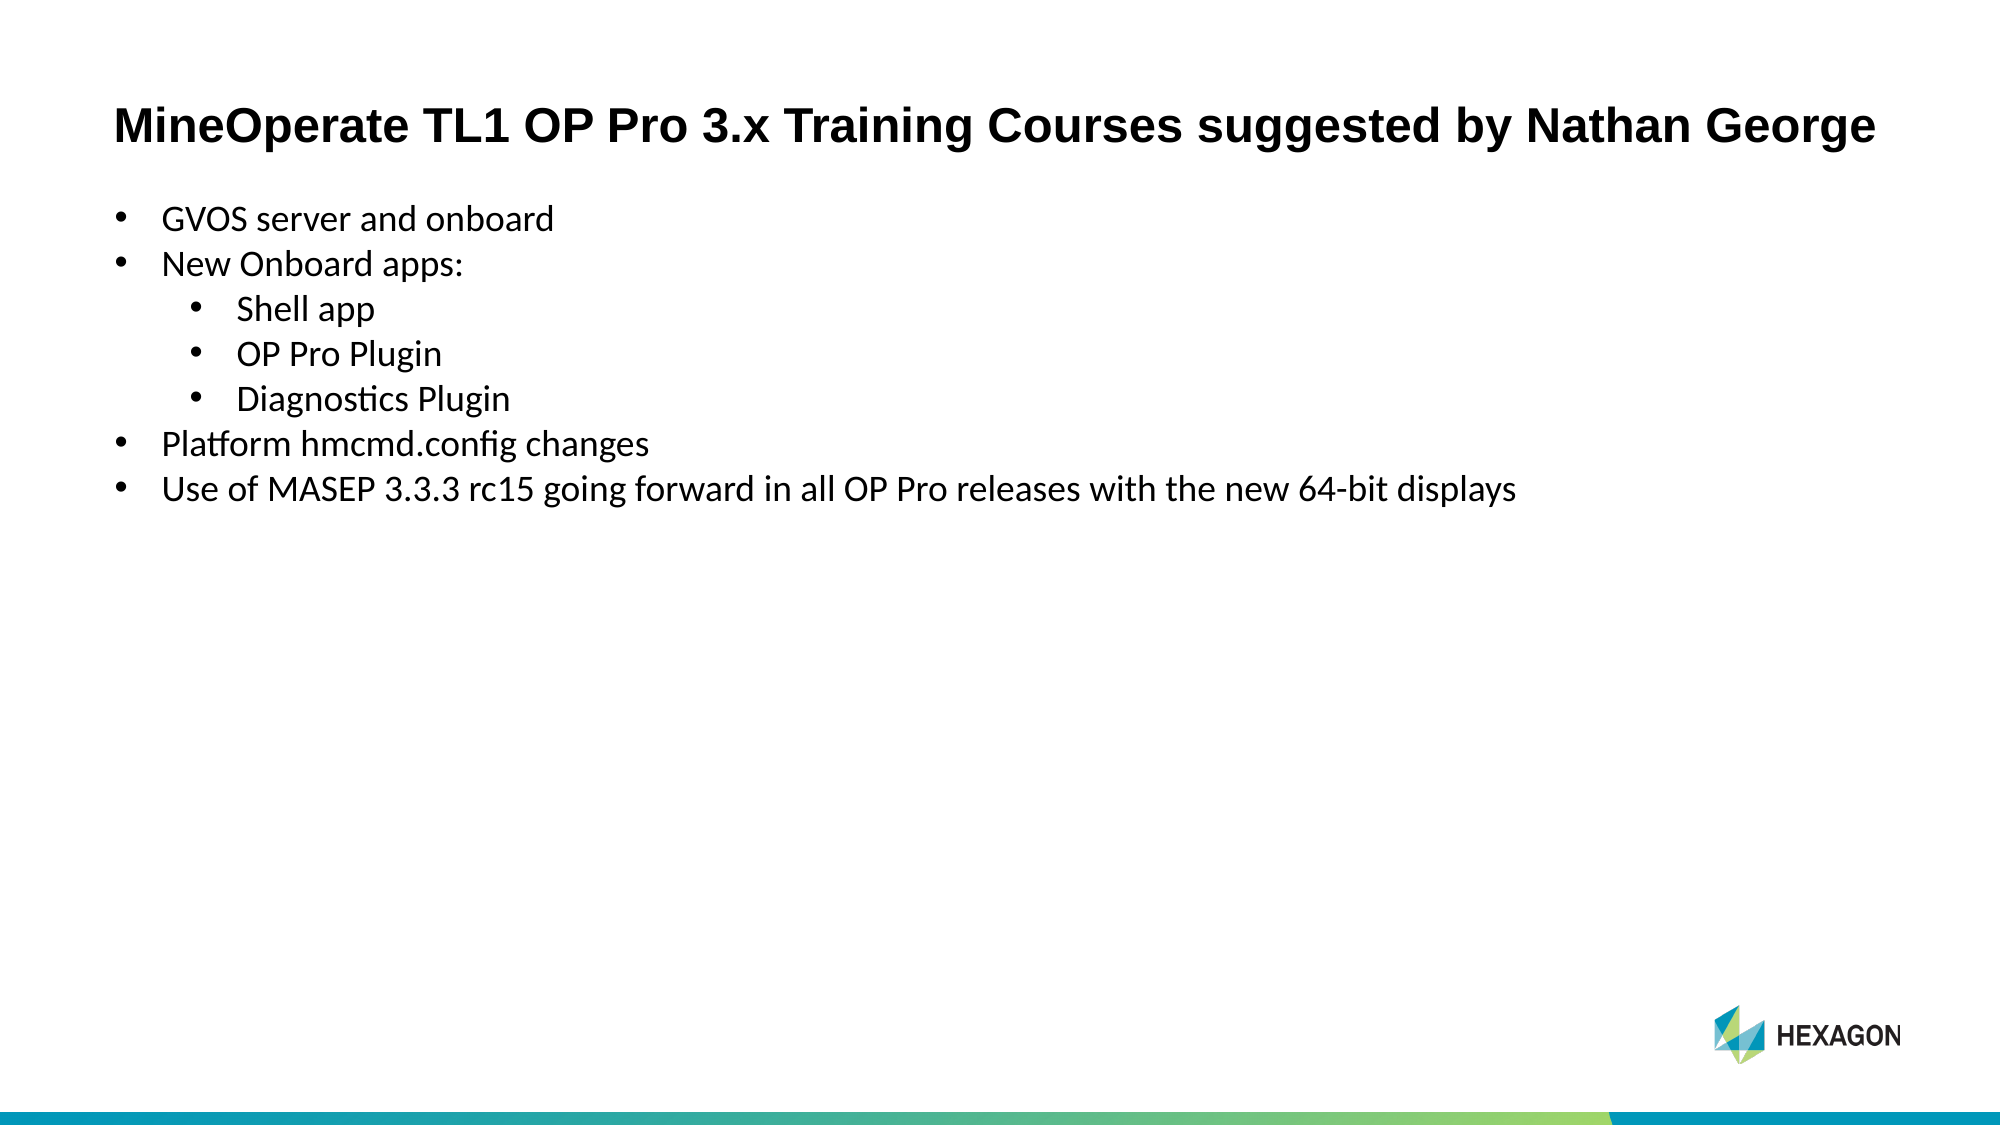

# MineOperate TL1 OP Pro 3.x Training Courses suggested by Nathan George
GVOS server and onboard
New Onboard apps:
Shell app
OP Pro Plugin
Diagnostics Plugin
Platform hmcmd.config changes
Use of MASEP 3.3.3 rc15 going forward in all OP Pro releases with the new 64-bit displays